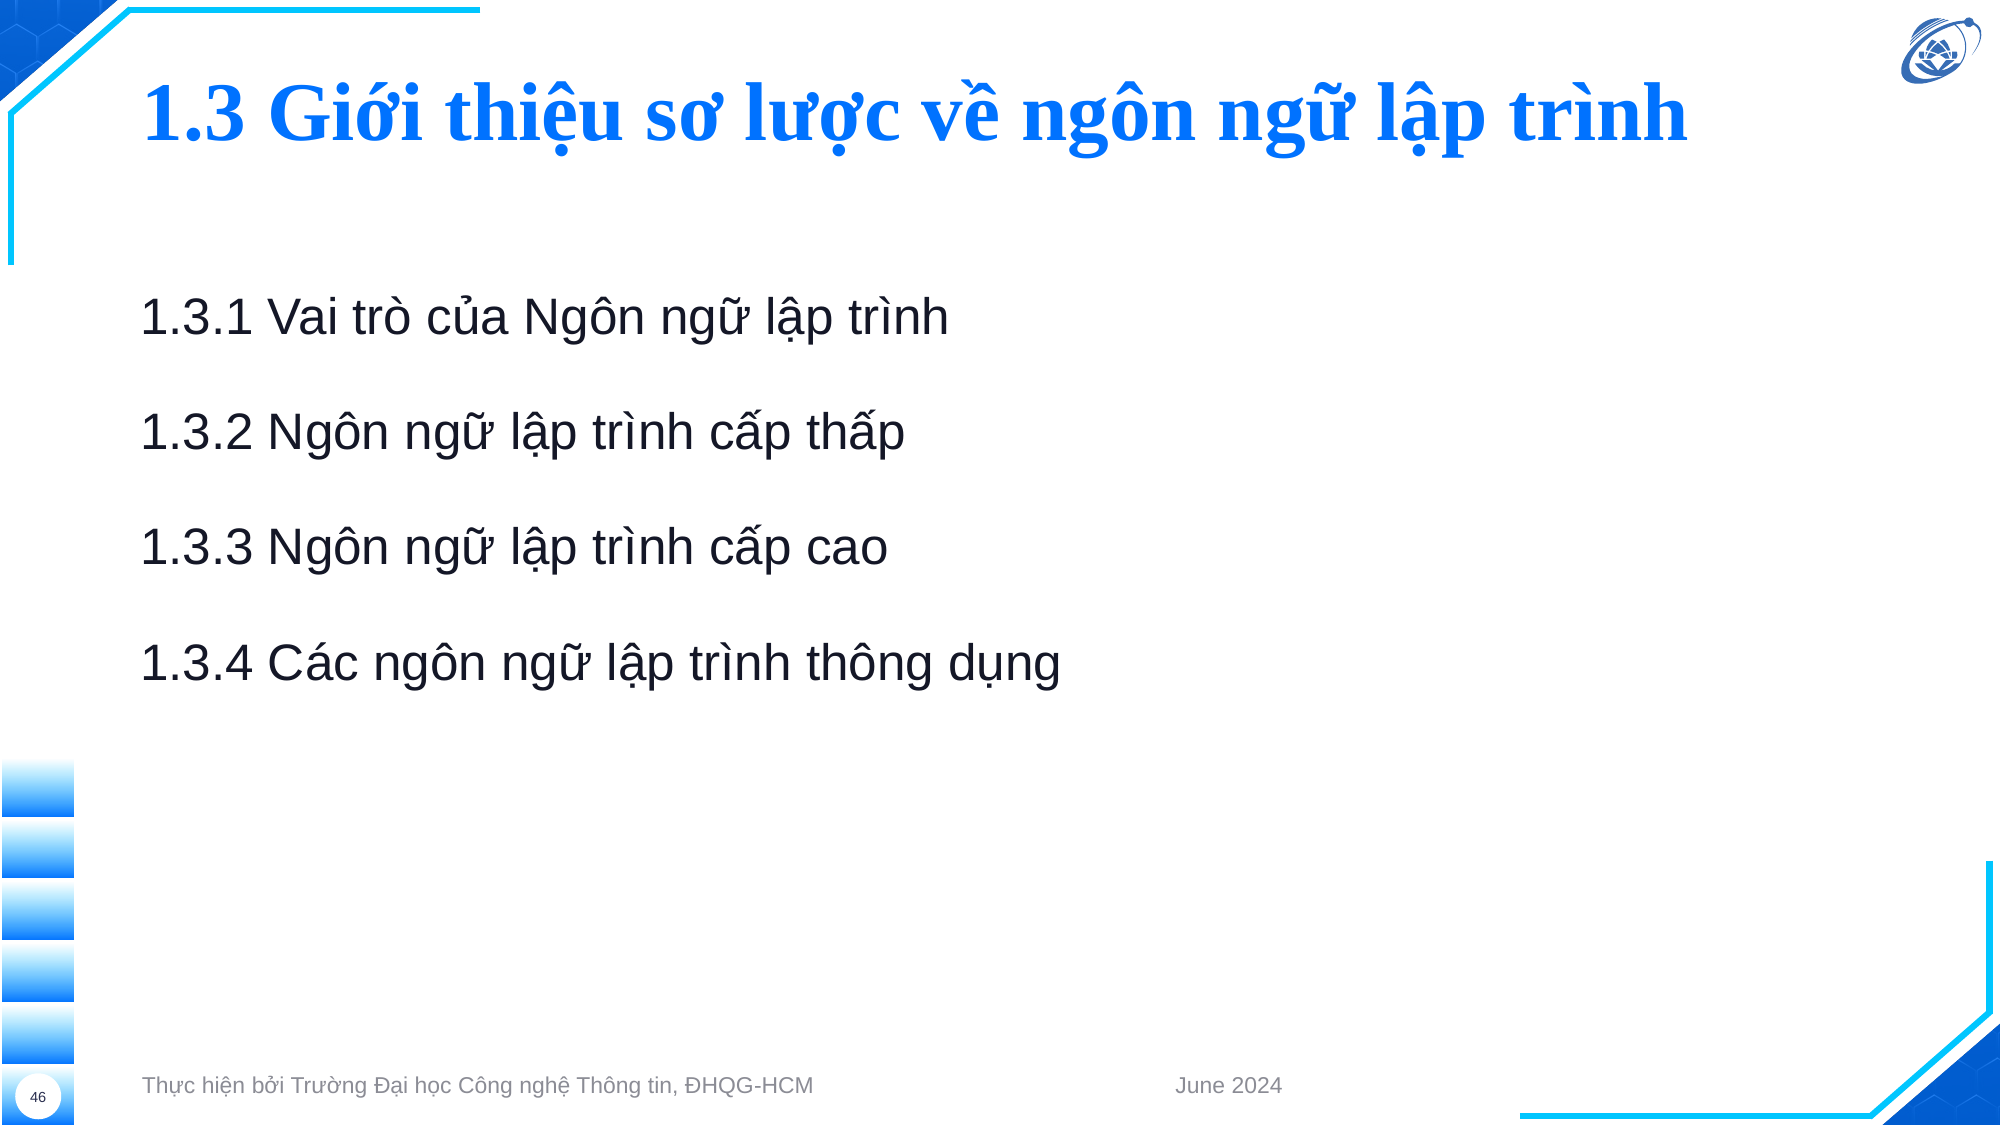

# 1.3 Giới thiệu sơ lược về ngôn ngữ lập trình

1.3.1 Vai trò của Ngôn ngữ lập trình
1.3.2 Ngôn ngữ lập trình cấp thấp
1.3.3 Ngôn ngữ lập trình cấp cao
1.3.4 Các ngôn ngữ lập trình thông dụng
Thực hiện bởi Trường Đại học Công nghệ Thông tin, ĐHQG-HCM
June 2024
46